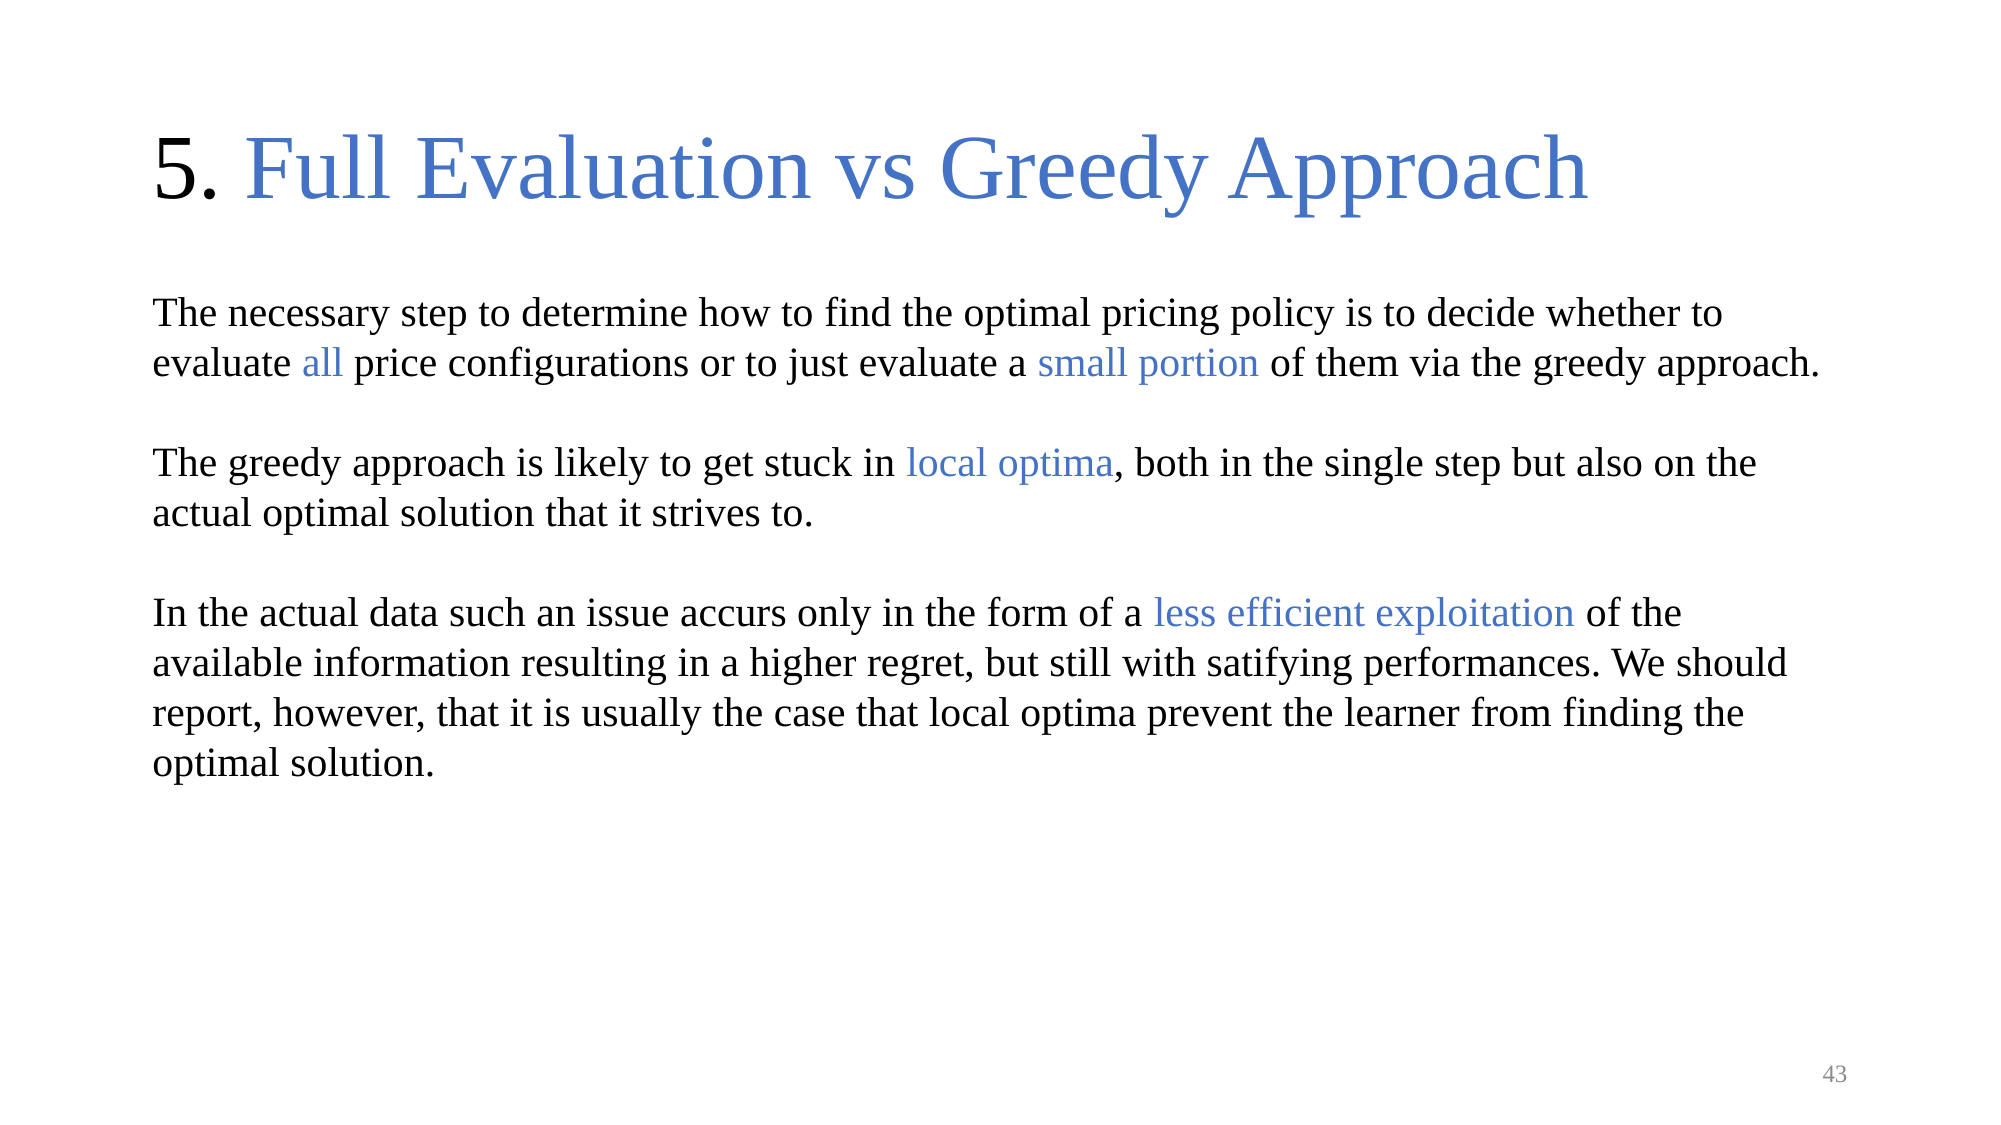

# 5. Full Evaluation vs Greedy Approach
The necessary step to determine how to find the optimal pricing policy is to decide whether to evaluate all price configurations or to just evaluate a small portion of them via the greedy approach.

The greedy approach is likely to get stuck in local optima, both in the single step but also on the actual optimal solution that it strives to.

In the actual data such an issue accurs only in the form of a less efficient exploitation of the available information resulting in a higher regret, but still with satifying performances. We should report, however, that it is usually the case that local optima prevent the learner from finding the optimal solution.

43